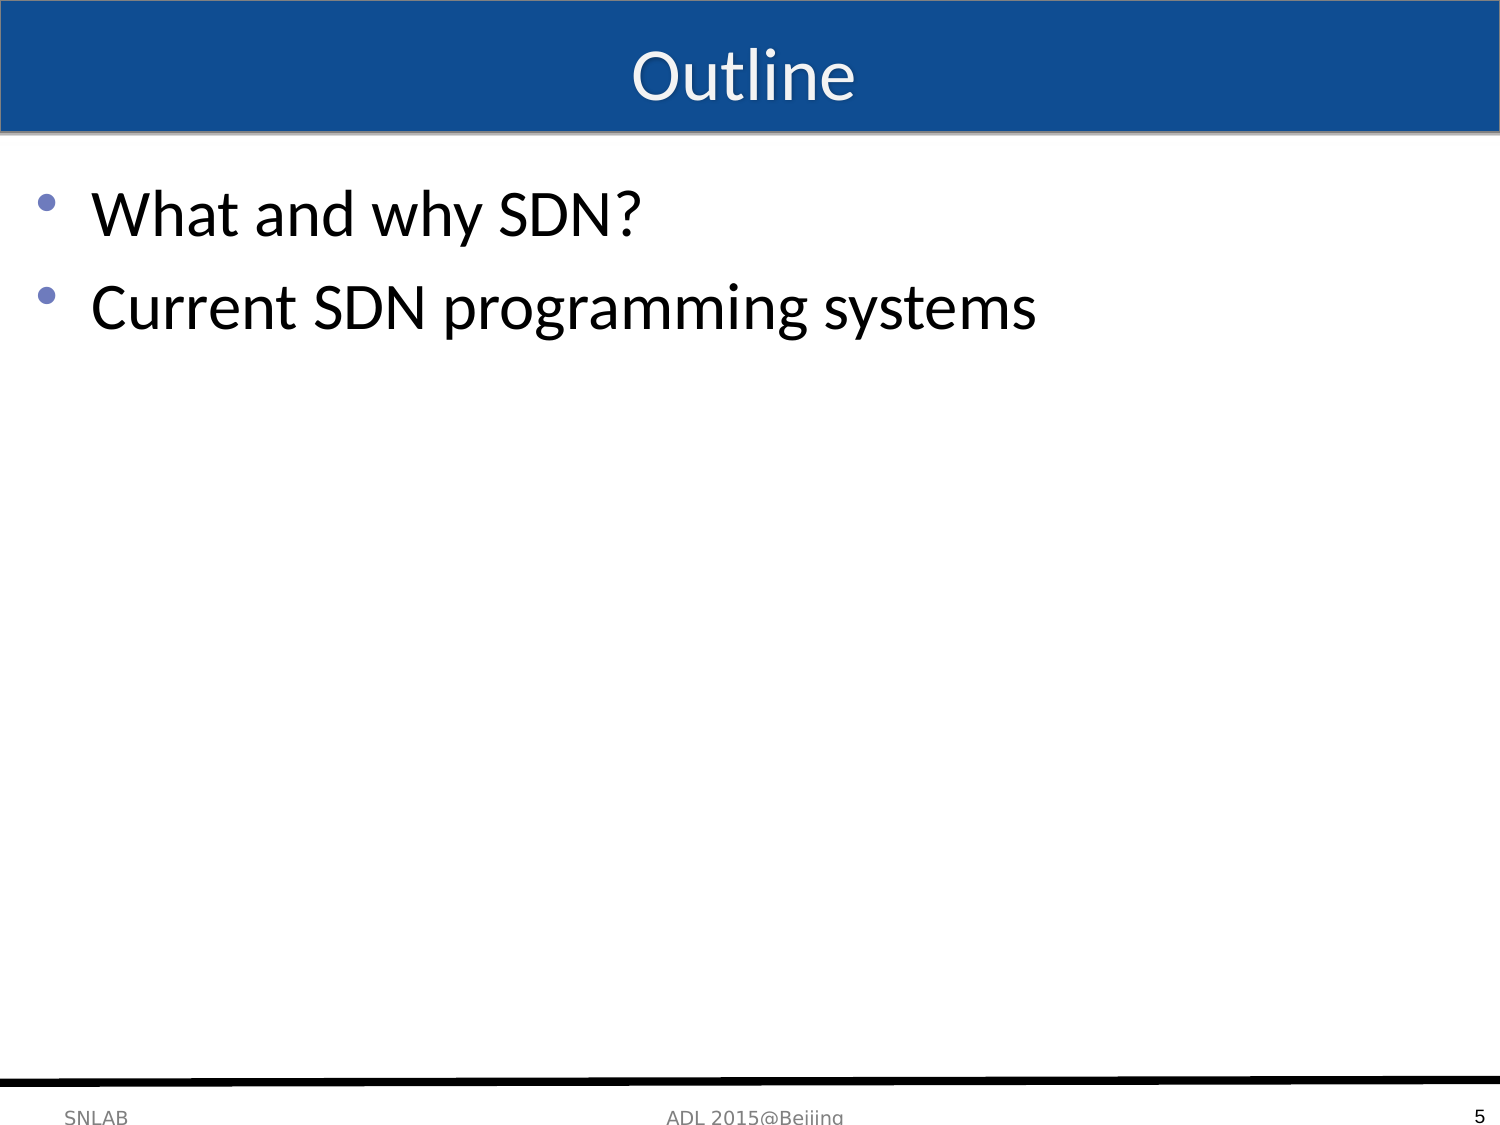

# Outline
What and why SDN?
Current SDN programming systems

5